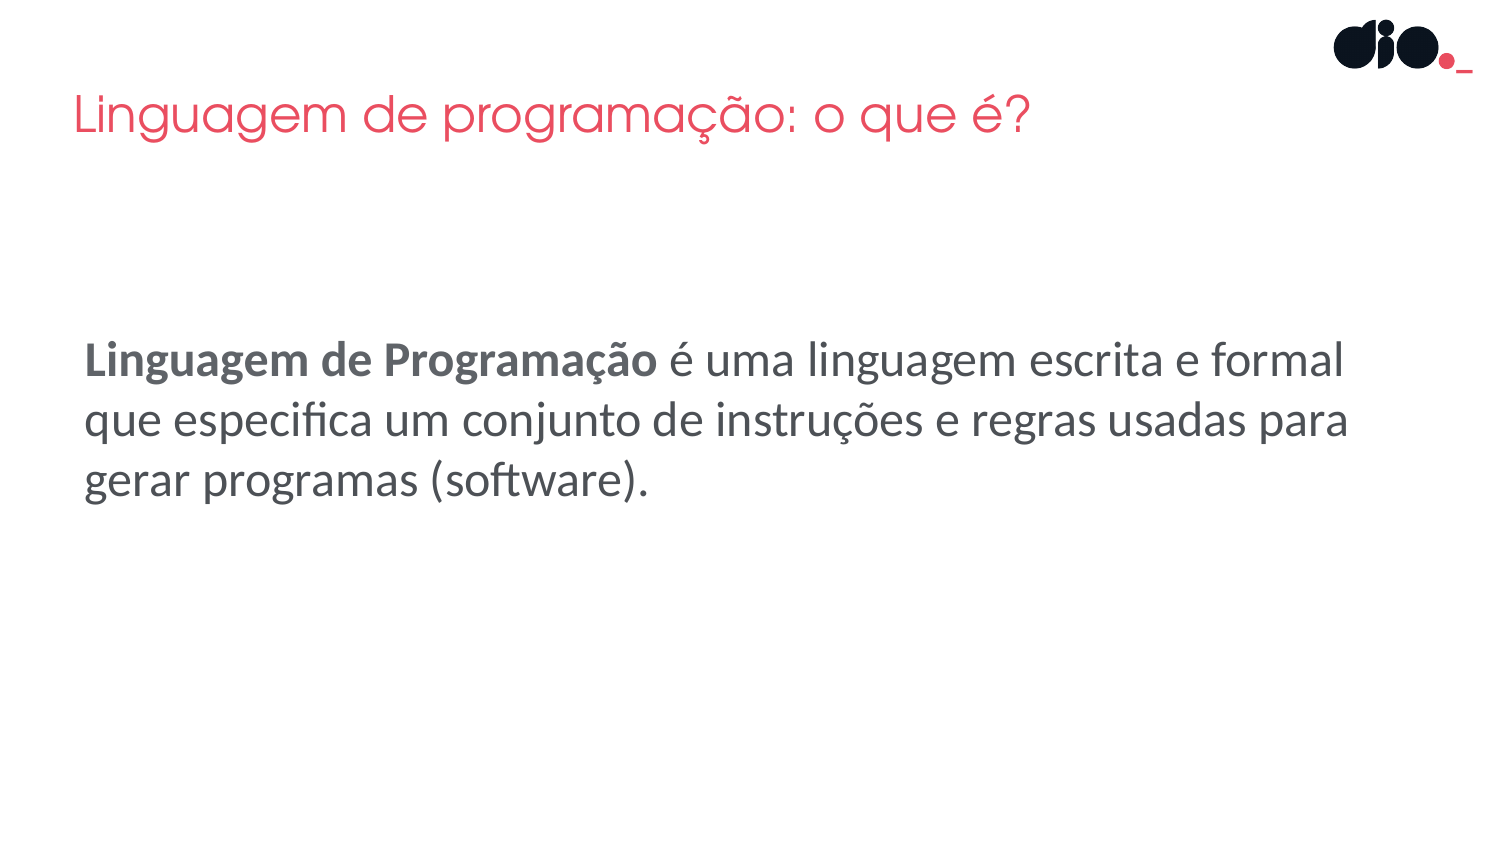

Linguagem de programação: o que é?
Linguagem de Programação é uma linguagem escrita e formal que especifica um conjunto de instruções e regras usadas para gerar programas (software).